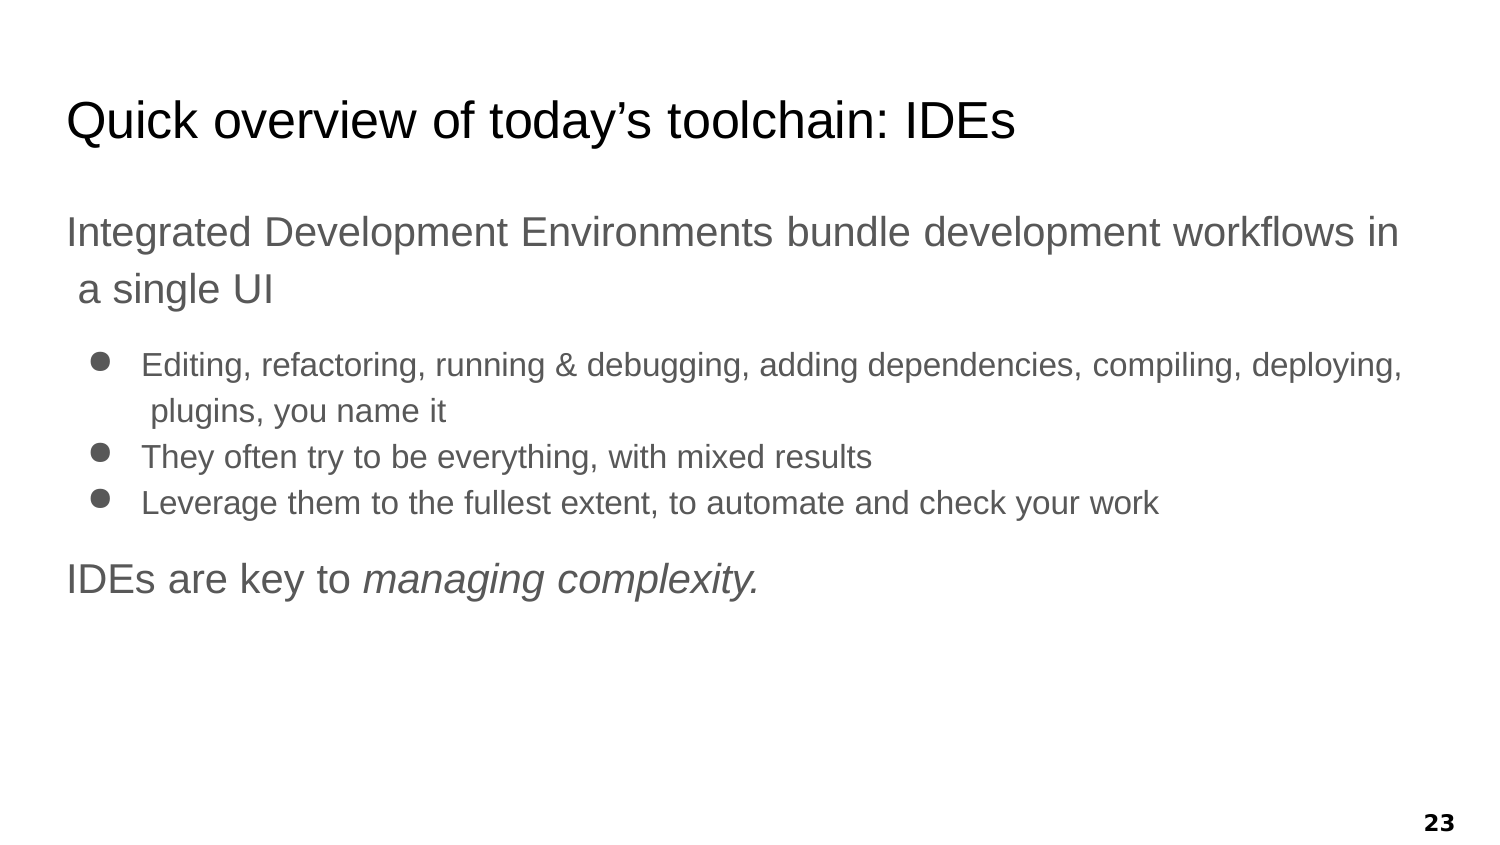

# Quick overview of today’s toolchain: IDEs
Integrated Development Environments bundle development workflows in  a single UI
Editing, refactoring, running & debugging, adding dependencies, compiling, deploying,  plugins, you name it
They often try to be everything, with mixed results
Leverage them to the fullest extent, to automate and check your work
IDEs are key to managing complexity.
23